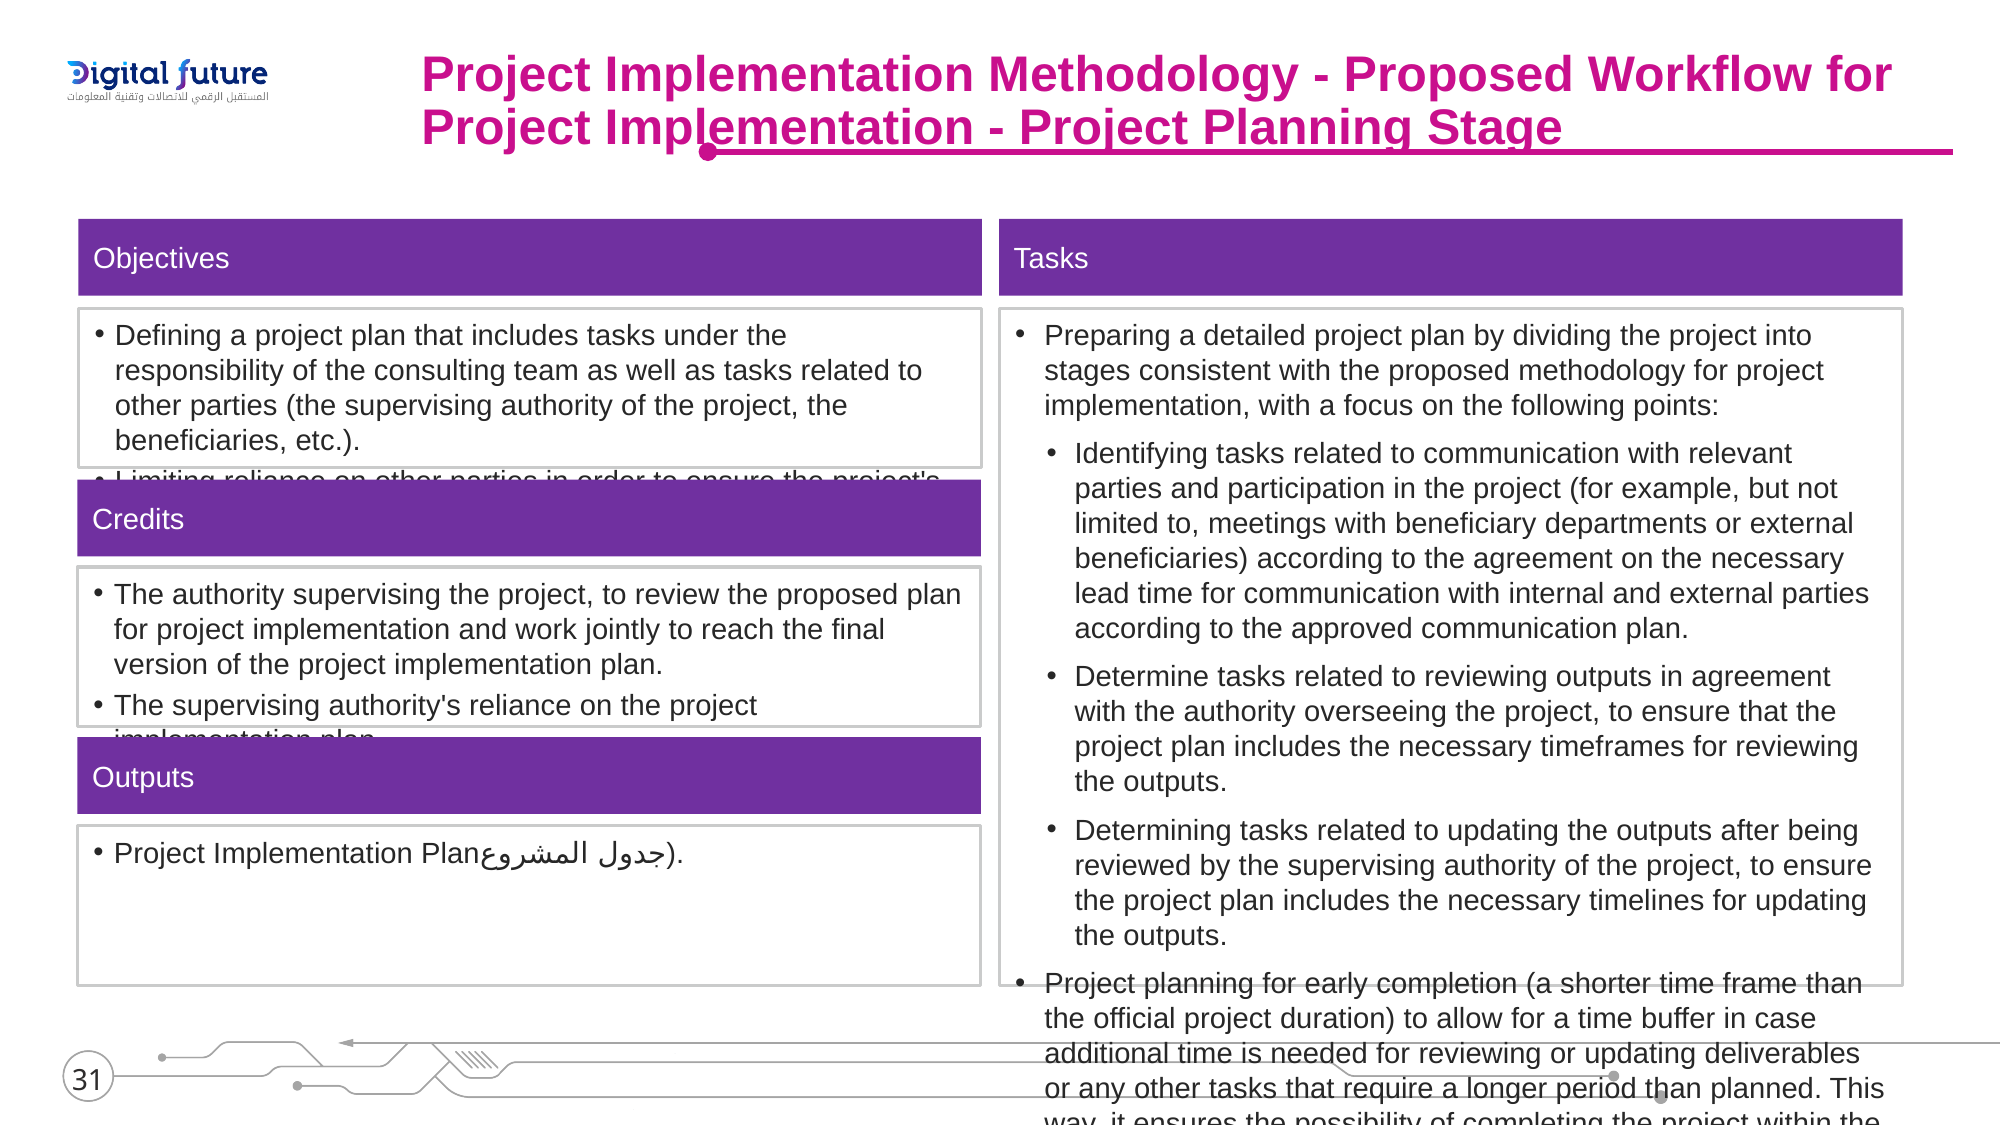

Project Implementation Methodology - Proposed Workflow for Project Implementation - Project Planning Stage
Objectives
Tasks
Defining a project plan that includes tasks under the responsibility of the consulting team as well as tasks related to other parties (the supervising authority of the project, the beneficiaries, etc.).
Limiting reliance on other parties in order to ensure the project's completion within the approved timeframe.
Preparing a detailed project plan by dividing the project into stages consistent with the proposed methodology for project implementation, with a focus on the following points:
Identifying tasks related to communication with relevant parties and participation in the project (for example, but not limited to, meetings with beneficiary departments or external beneficiaries) according to the agreement on the necessary lead time for communication with internal and external parties according to the approved communication plan.
Determine tasks related to reviewing outputs in agreement with the authority overseeing the project, to ensure that the project plan includes the necessary timeframes for reviewing the outputs.
Determining tasks related to updating the outputs after being reviewed by the supervising authority of the project, to ensure the project plan includes the necessary timelines for updating the outputs.
Project planning for early completion (a shorter time frame than the official project duration) to allow for a time buffer in case additional time is needed for reviewing or updating deliverables or any other tasks that require a longer period than planned. This way, it ensures the possibility of completing the project within the official project time frame.Sure, please provide the Arabic text that you need translated into English.
Credits
The authority supervising the project, to review the proposed plan for project implementation and work jointly to reach the final version of the project implementation plan.
The supervising authority's reliance on the project implementation plan.
Outputs
Project Implementation Planجدول المشروع).